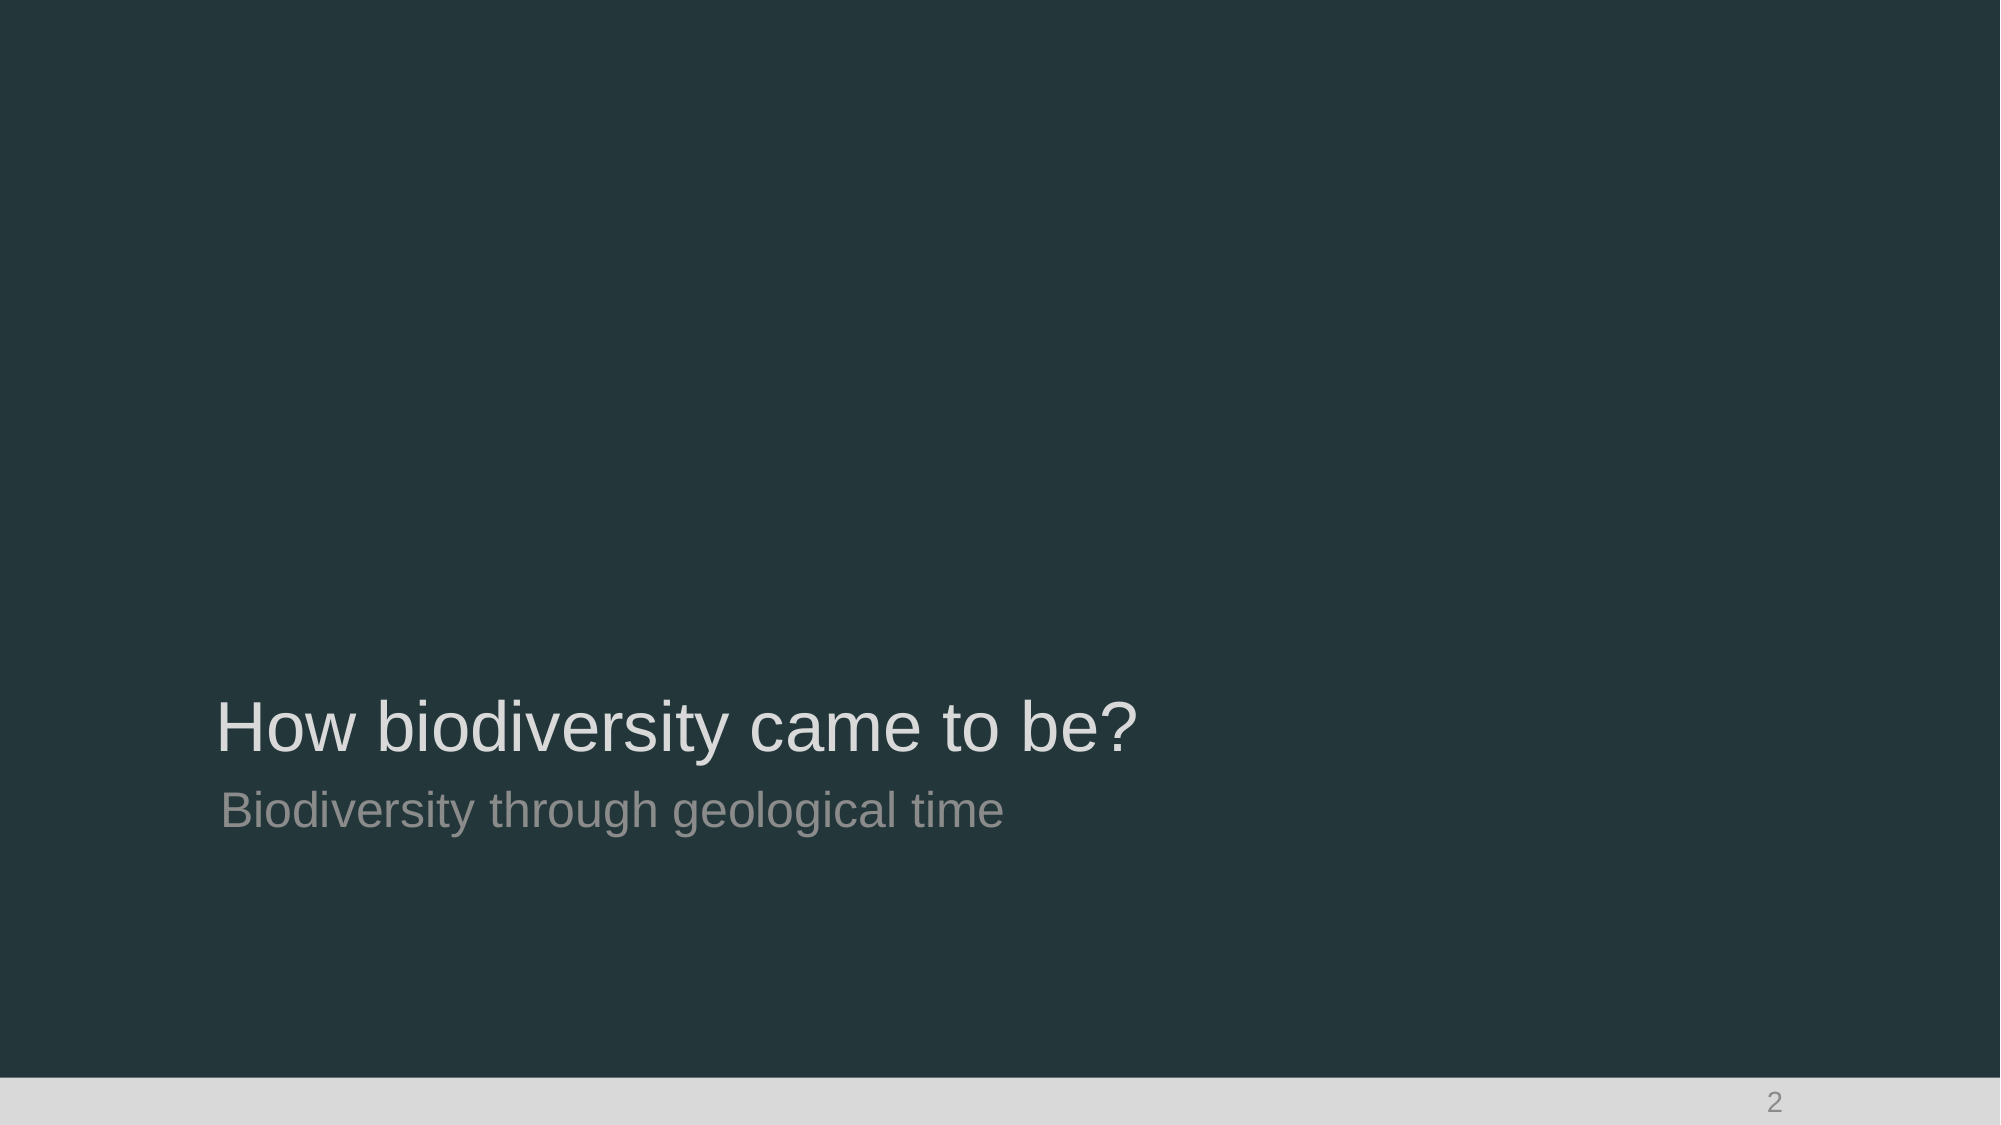

# How biodiversity came to be?
Biodiversity through geological time

2